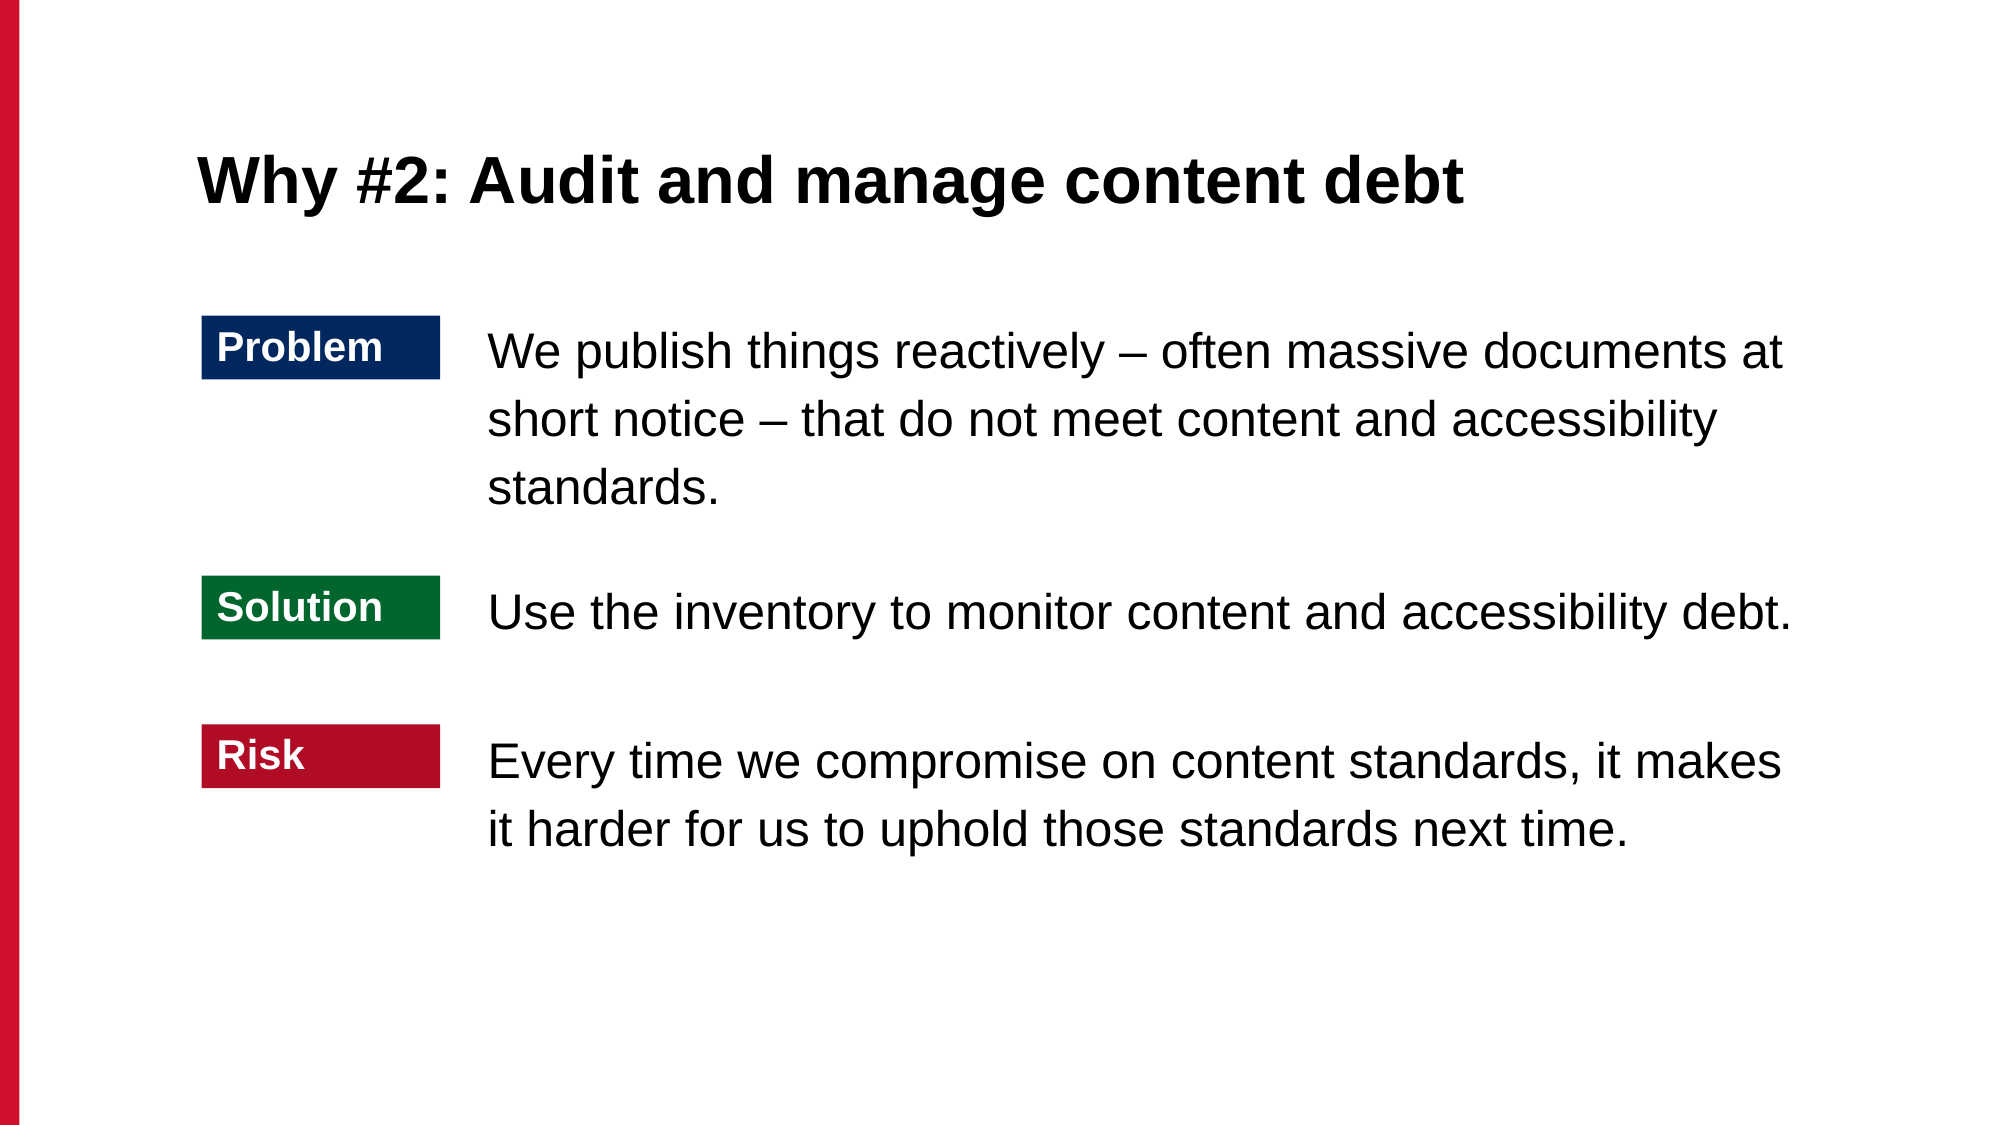

# Why #2: Audit and manage content debt
We publish things reactively – often massive documents at short notice – that do not meet content and accessibility standards.
Problem
Use the inventory to monitor content and accessibility debt.
Solution
Every time we compromise on content standards, it makes it harder for us to uphold those standards next time.
Risk